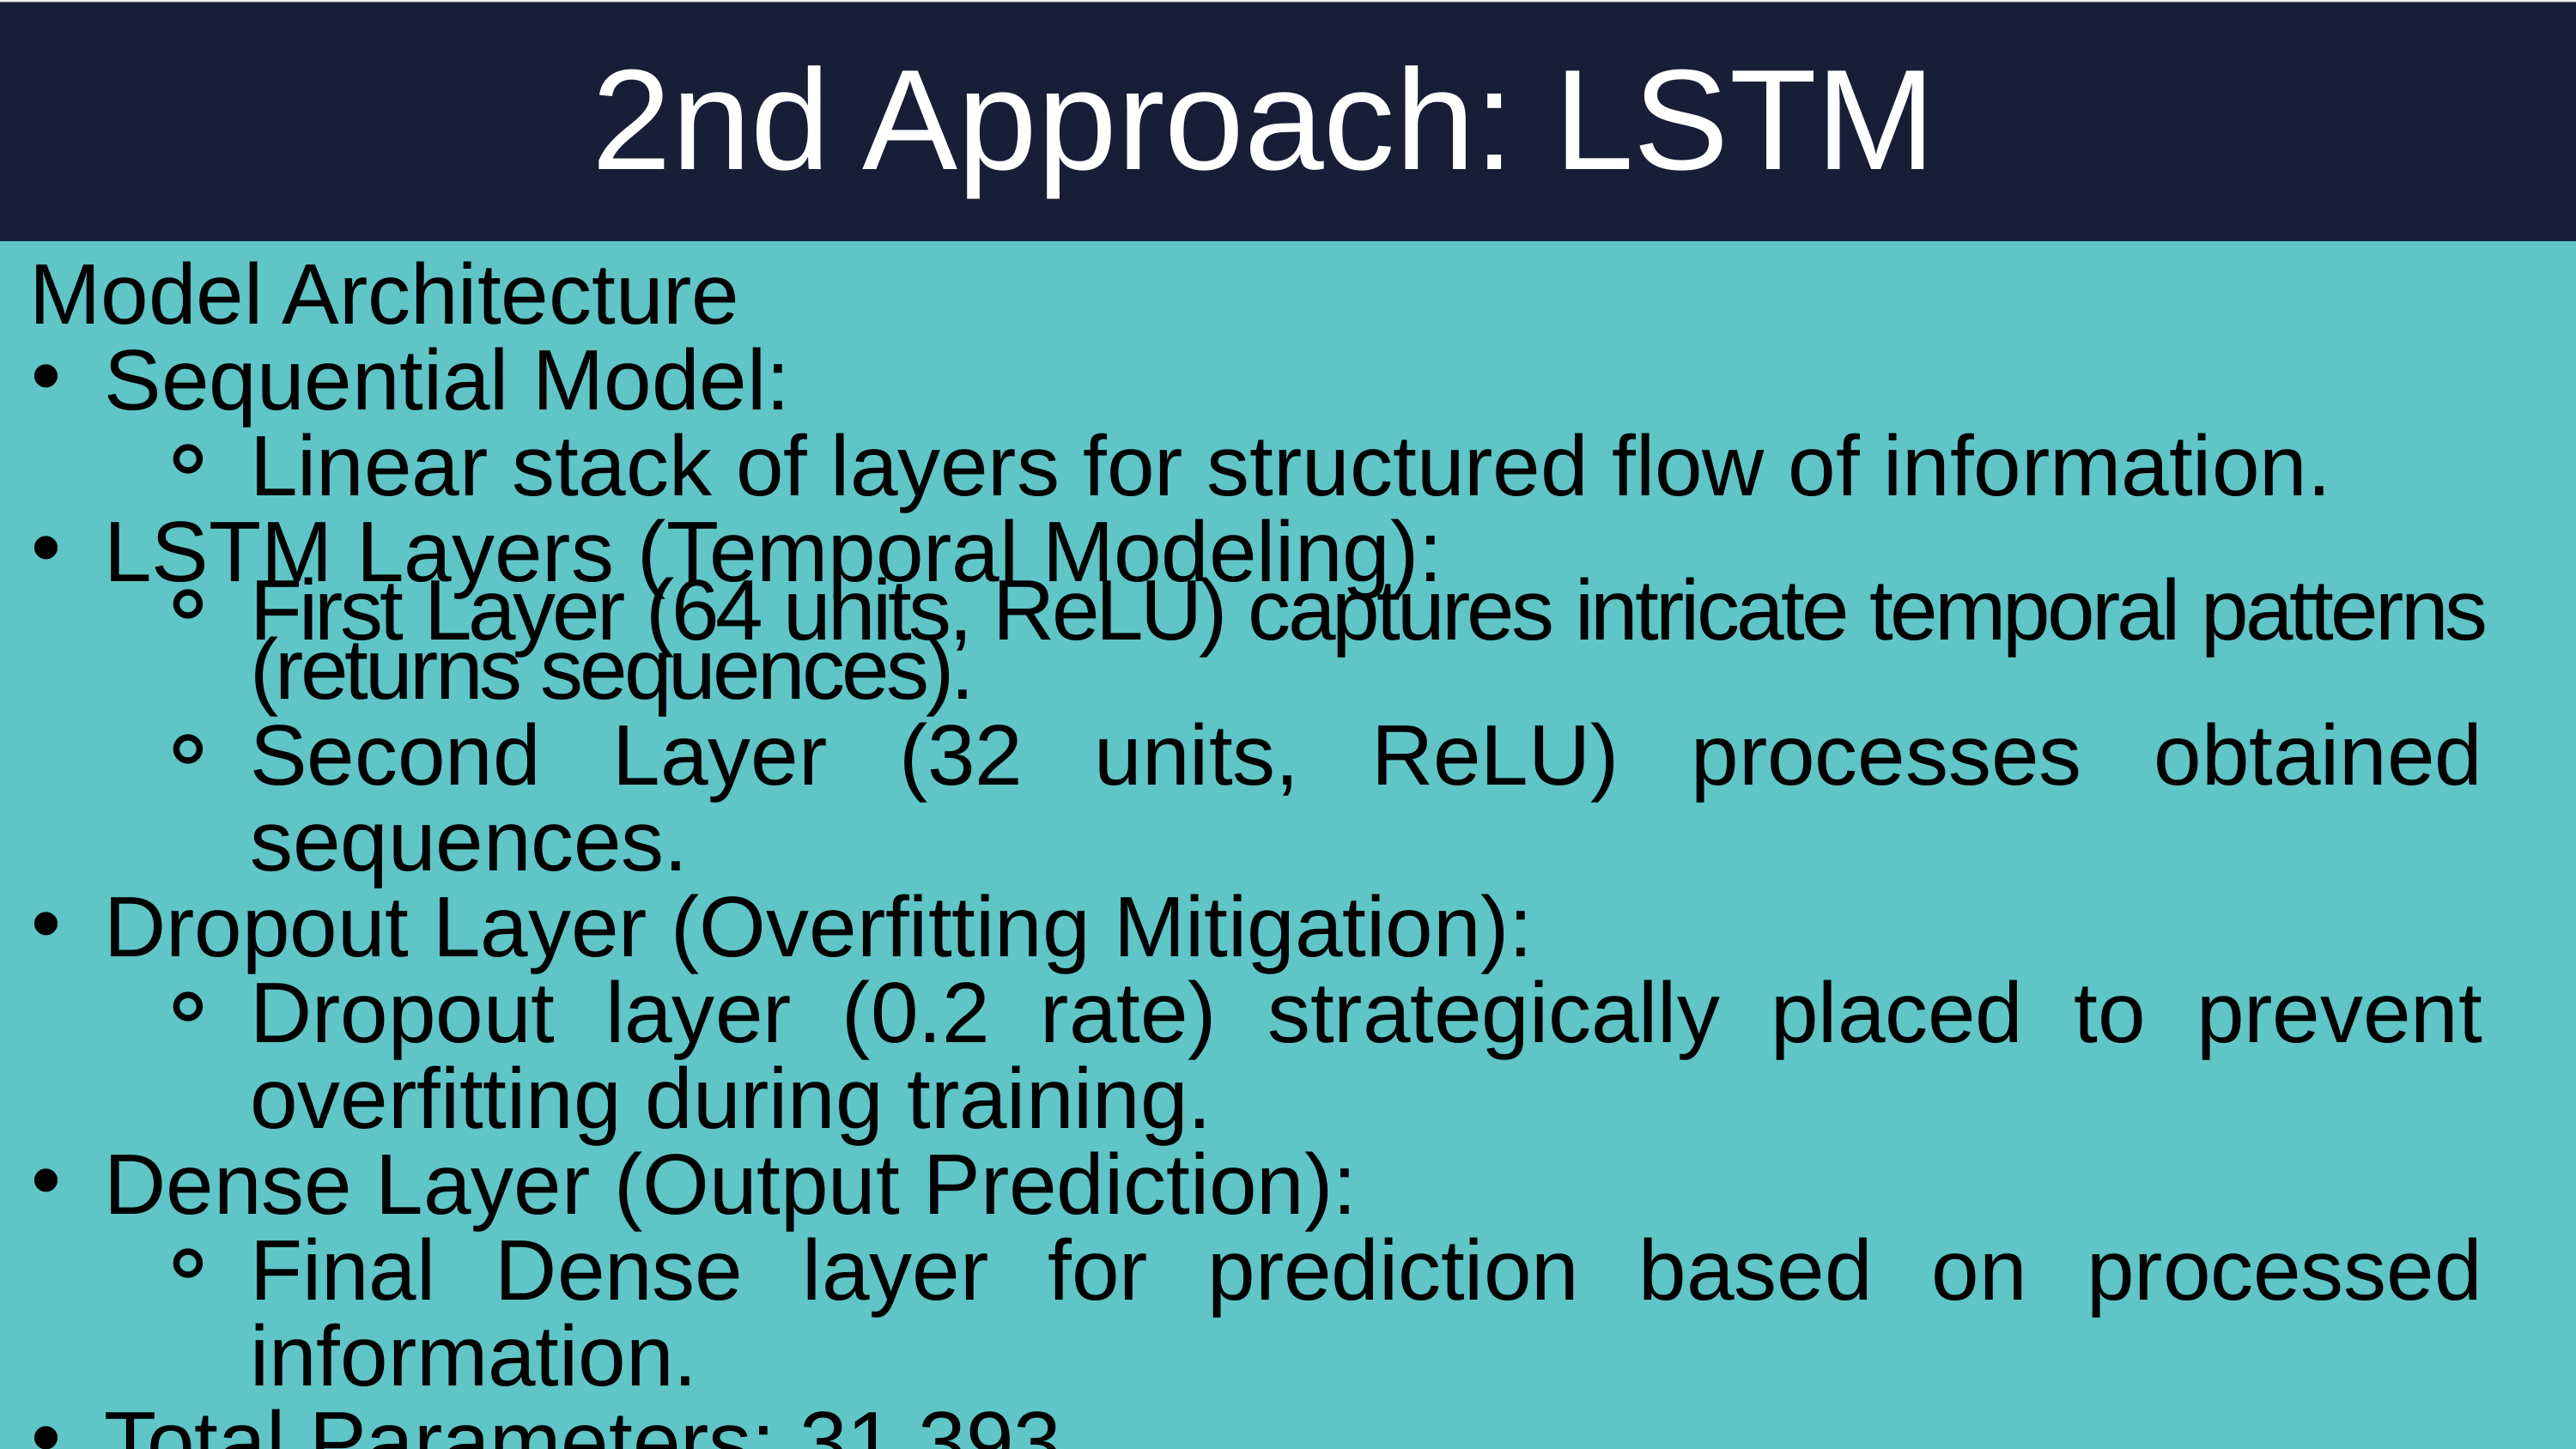

2nd Approach: LSTM

   Model Architecture
Sequential Model:
Linear stack of layers for structured flow of information.
LSTM Layers (Temporal Modeling):
First Layer (64 units, ReLU) captures intricate temporal patterns (returns sequences).
Second Layer (32 units, ReLU) processes obtained sequences.
Dropout Layer (Overfitting Mitigation):
Dropout layer (0.2 rate) strategically placed to prevent overfitting during training.
Dense Layer (Output Prediction):
Final Dense layer for prediction based on processed information.
Total Parameters: 31,393.